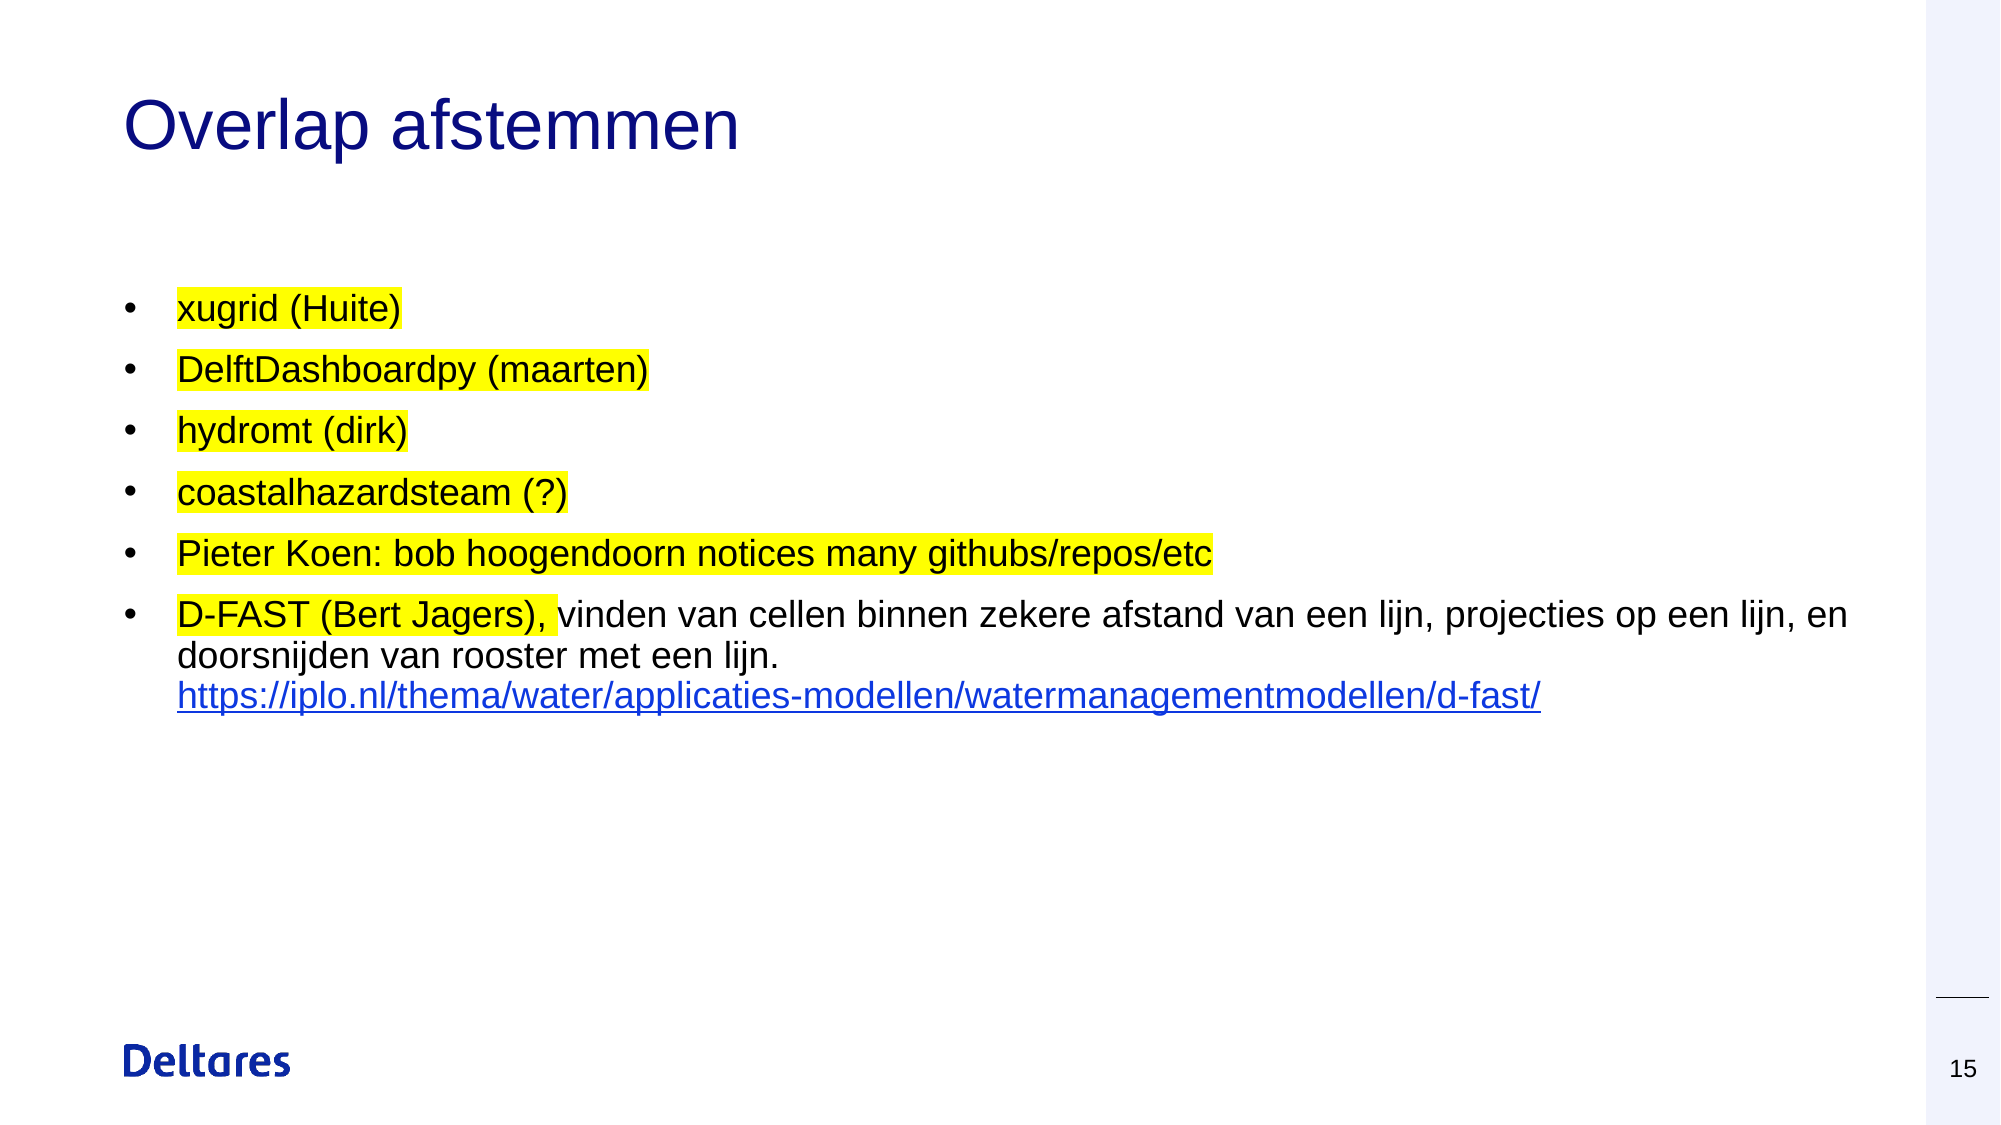

# Overlap afstemmen
xugrid (Huite)
DelftDashboardpy (maarten)
hydromt (dirk)
coastalhazardsteam (?)
Pieter Koen: bob hoogendoorn notices many githubs/repos/etc
D-FAST (Bert Jagers), vinden van cellen binnen zekere afstand van een lijn, projecties op een lijn, en doorsnijden van rooster met een lijn. https://iplo.nl/thema/water/applicaties-modellen/watermanagementmodellen/d-fast/

15